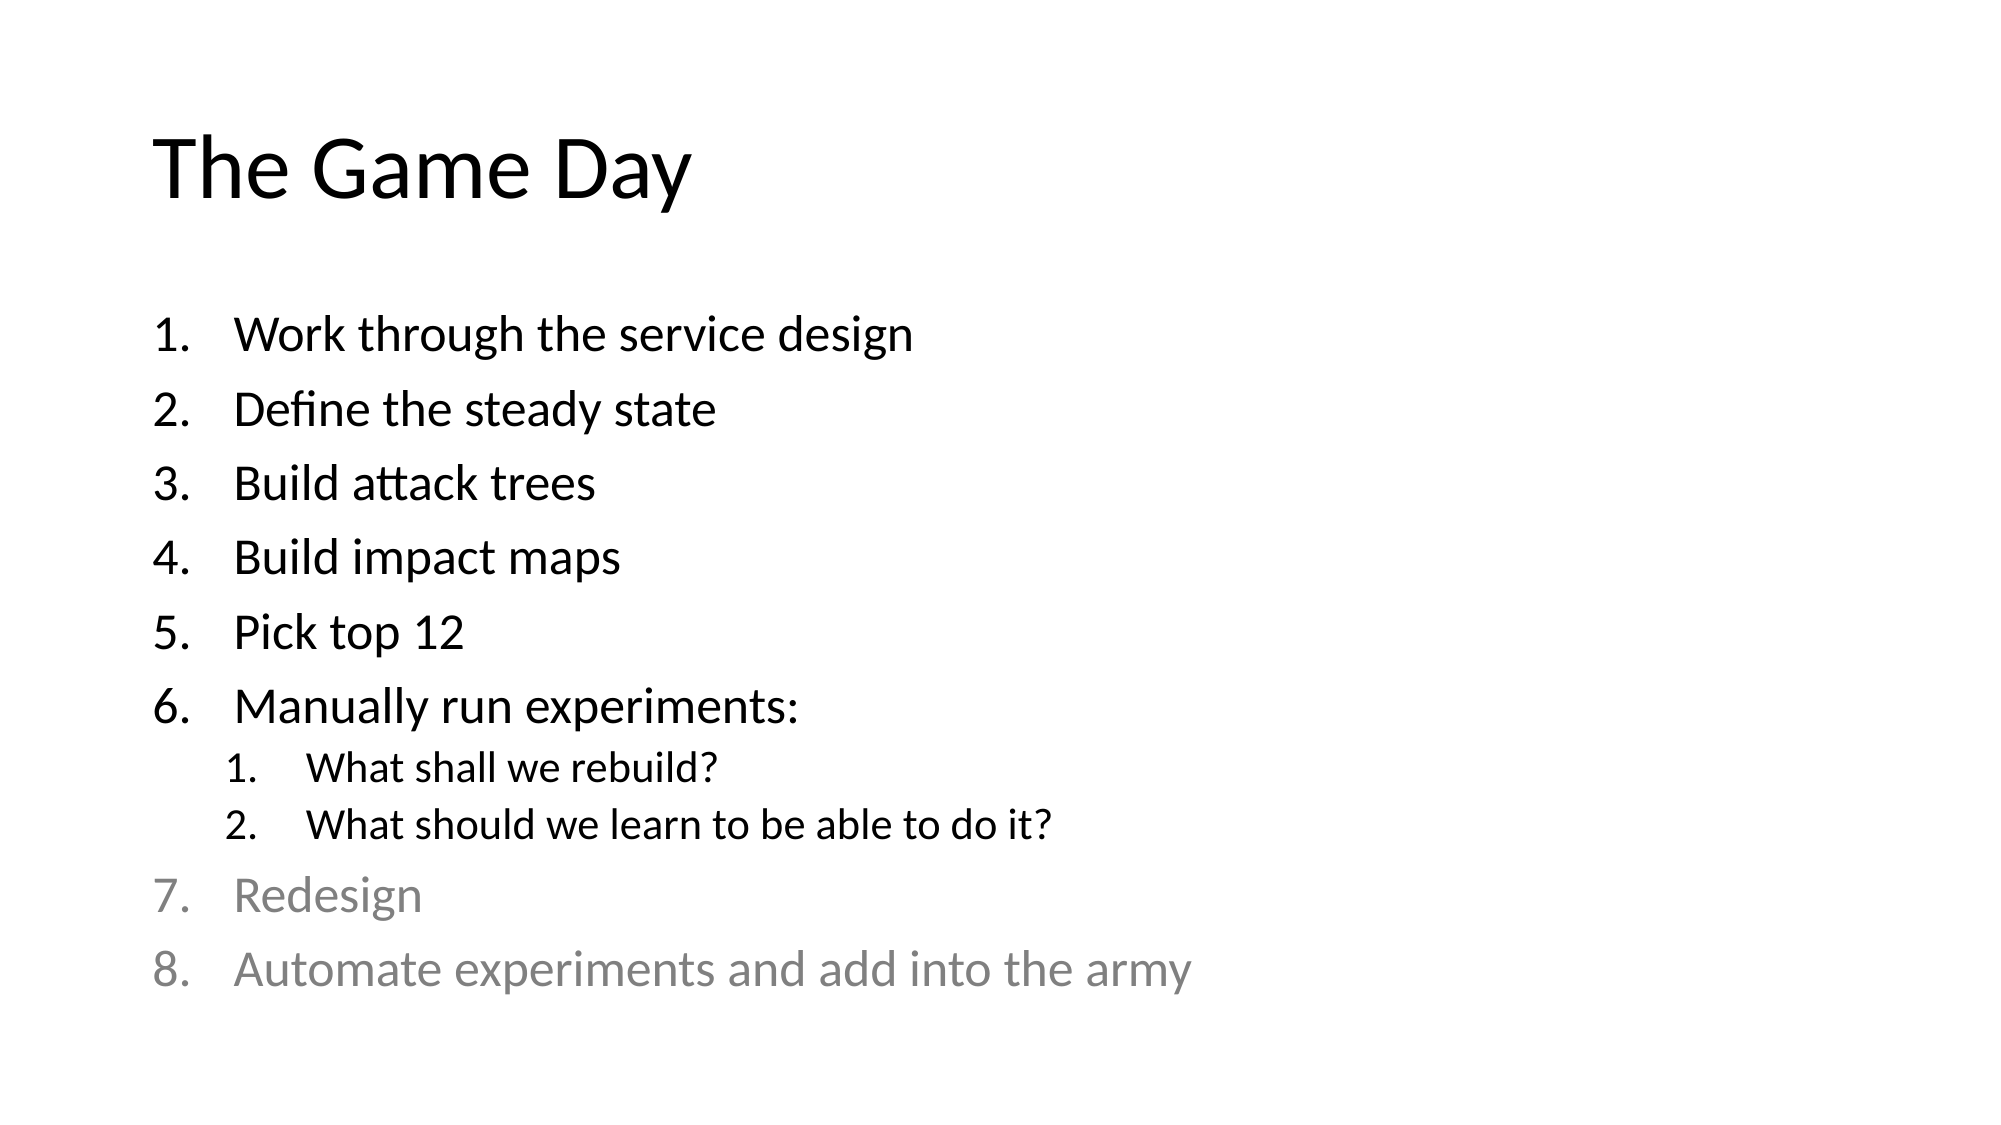

# The Game Day
Work through the service design
Define the steady state
Build attack trees
Build impact maps
Pick top 12
Manually run experiments:
What shall we rebuild?
What should we learn to be able to do it?
Redesign
Automate experiments and add into the army